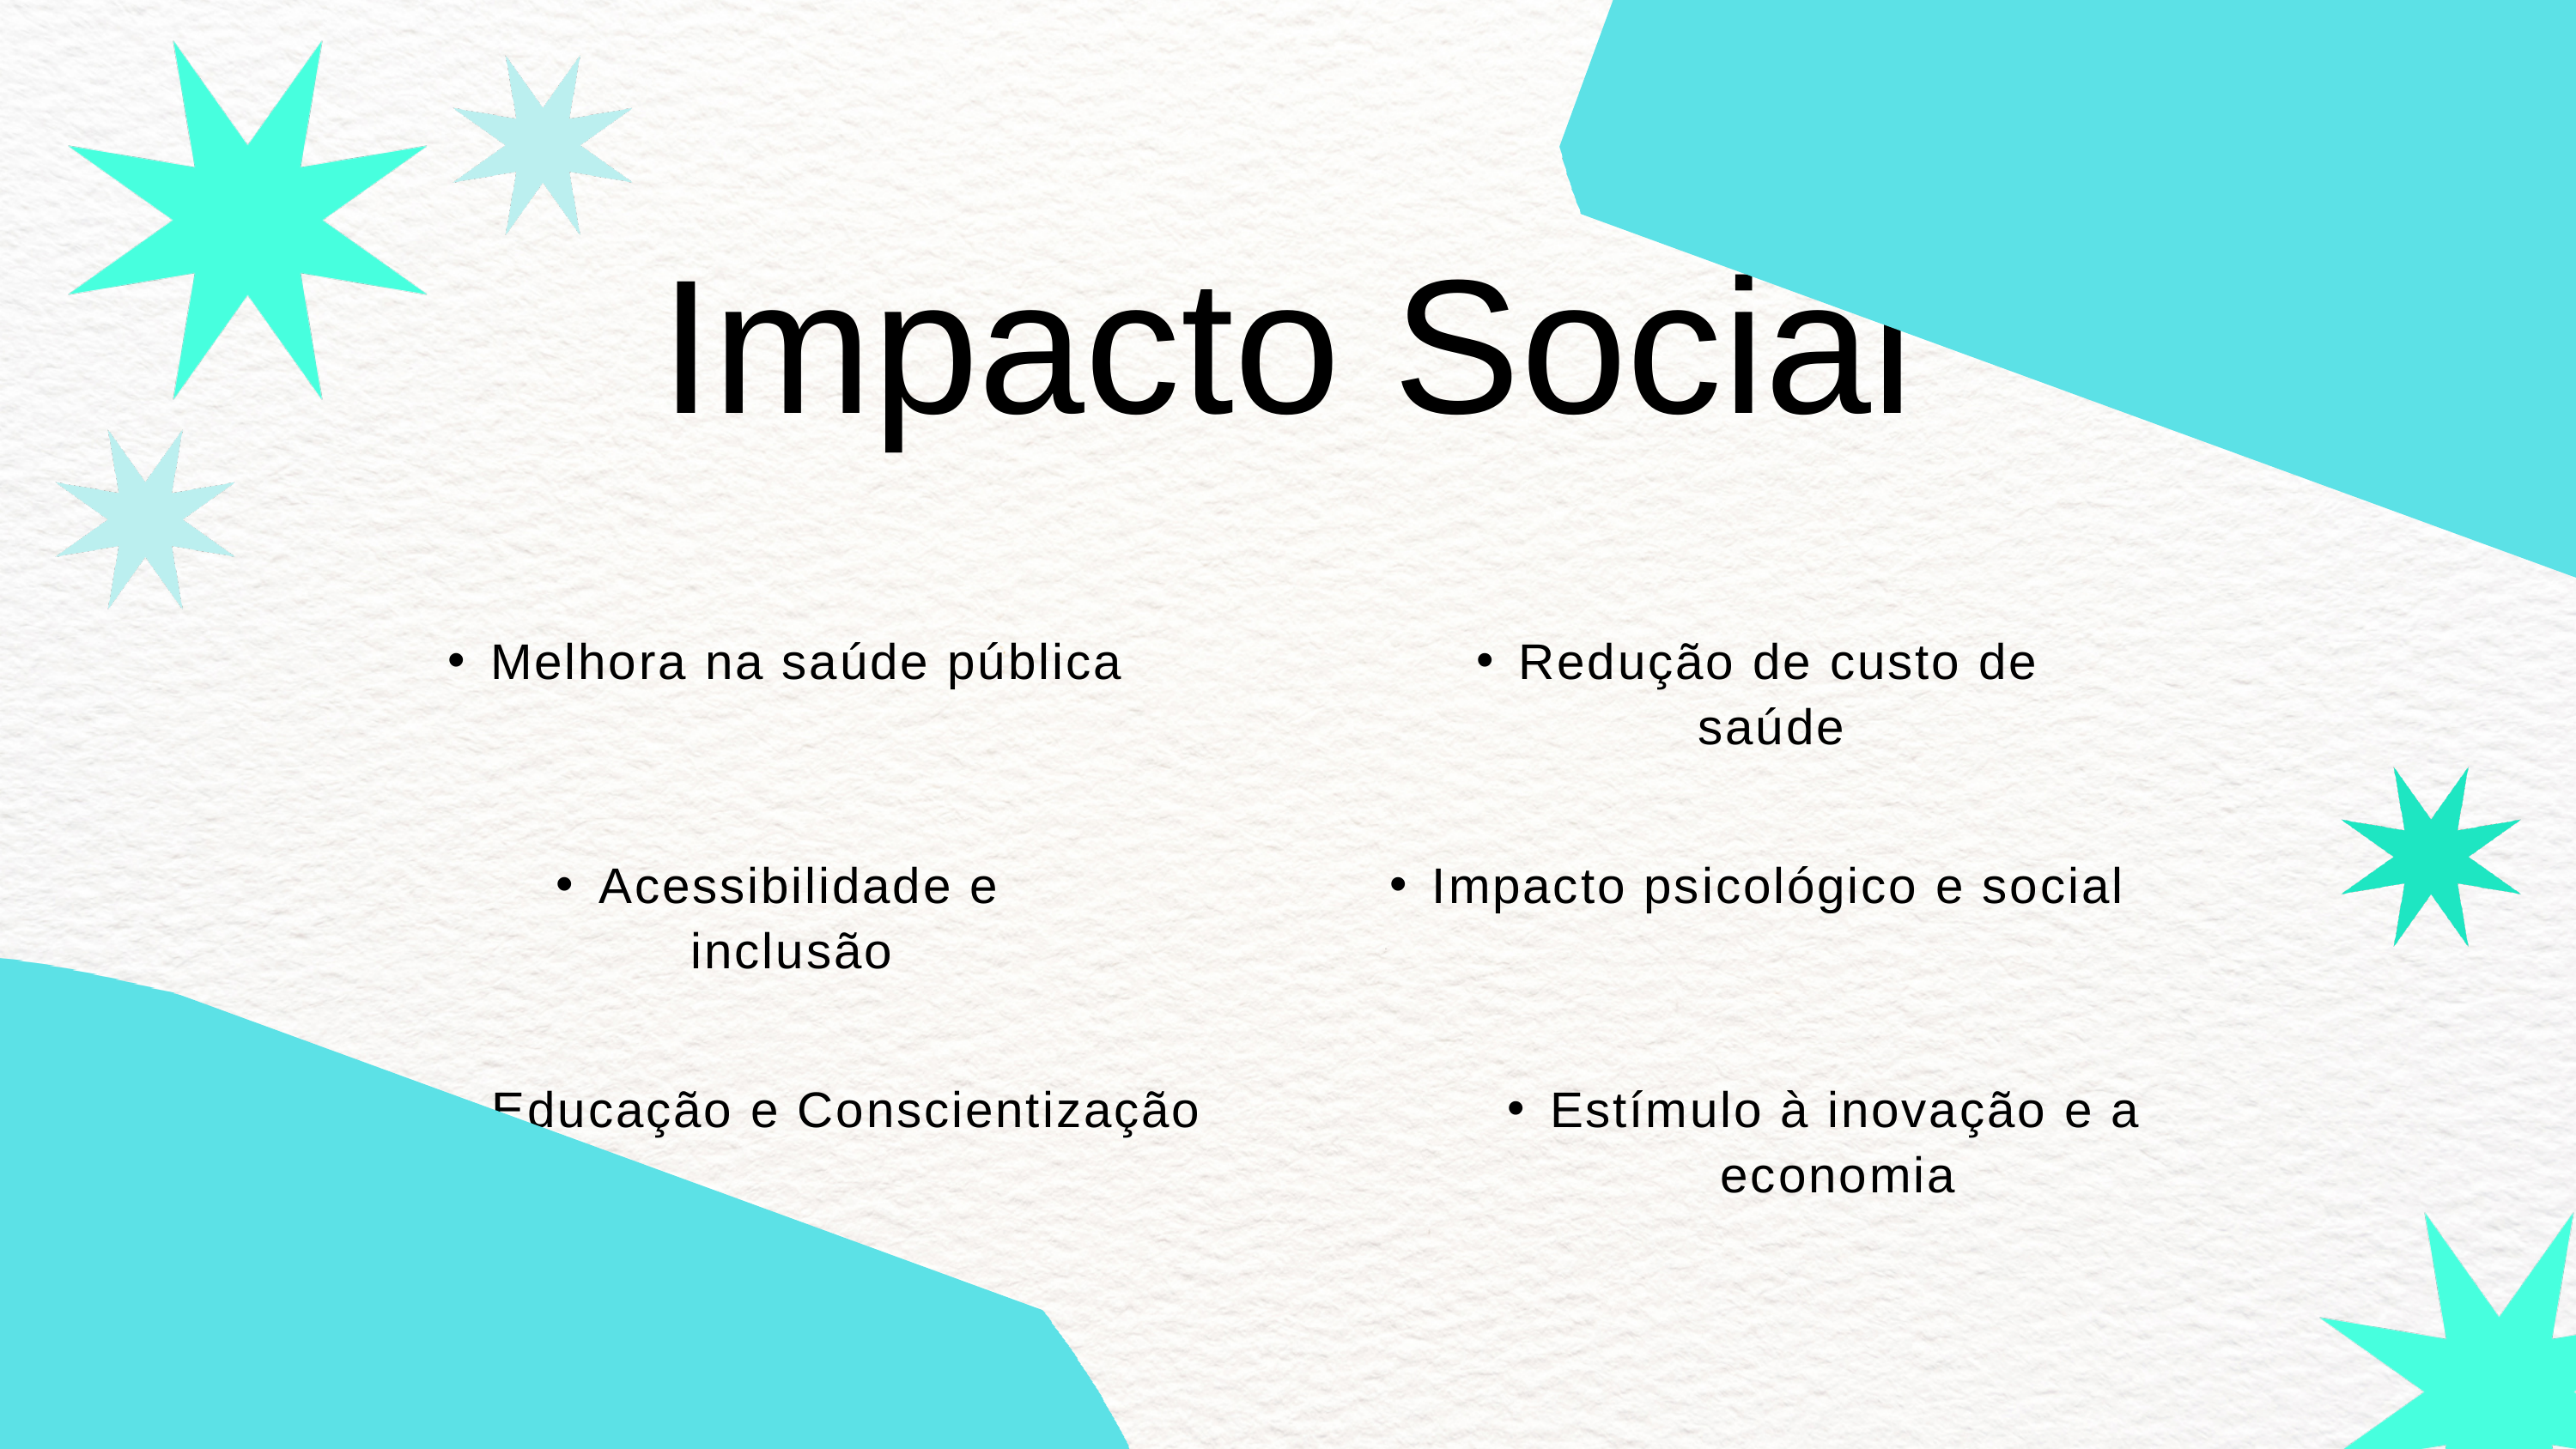

Impacto Social

Melhora na saúde pública
Redução de custo de saúde

Acessibilidade e inclusão
Impacto psicológico e social
Educação e Conscientização
Estímulo à inovação e a economia